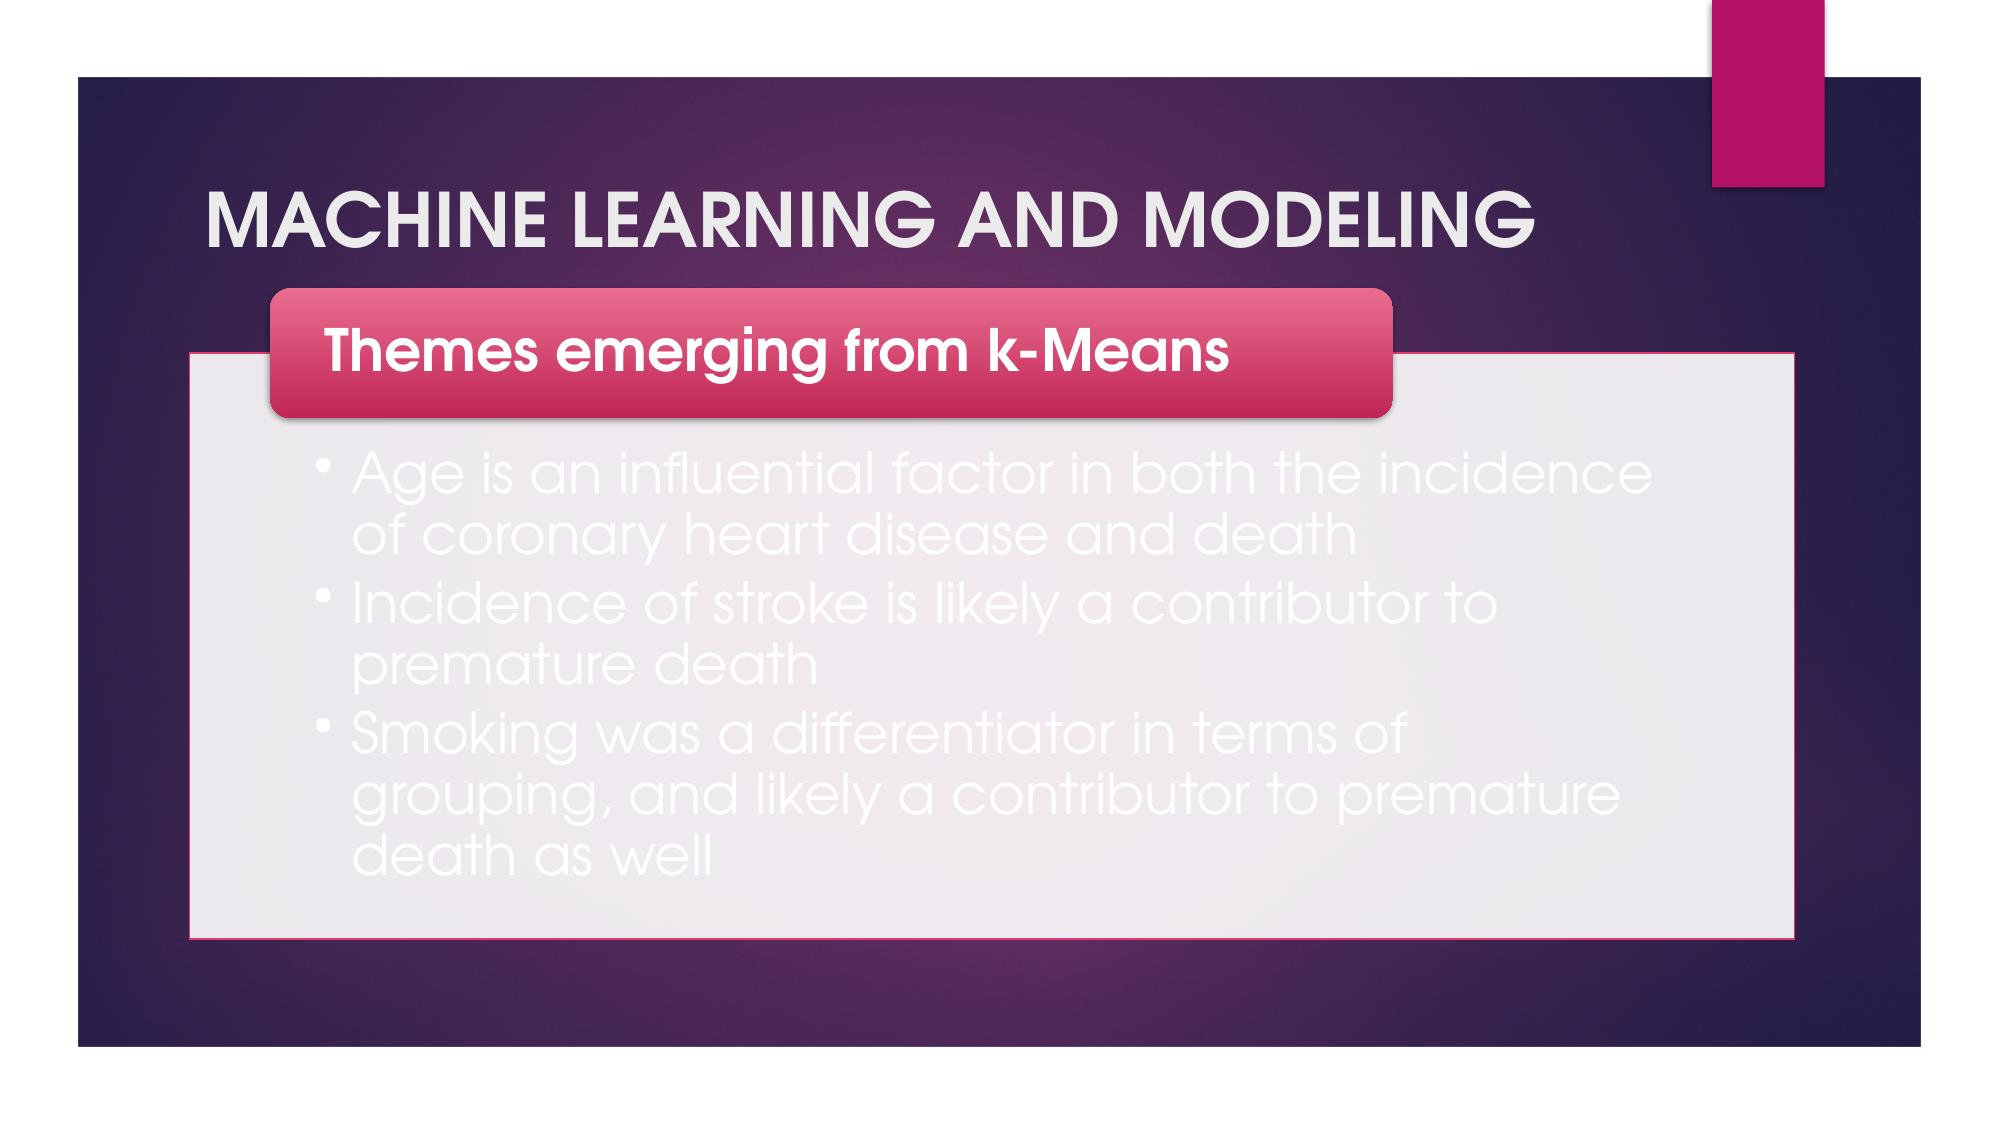

# MACHINE LEARNING AND MODELING
Age is an influential factor in both the incidence of coronary heart disease and death
Incidence of stroke is likely a contributor to premature death
Smoking was a differentiator in terms of grouping, and likely a contributor to premature death as well
Themes emerging from k-Means